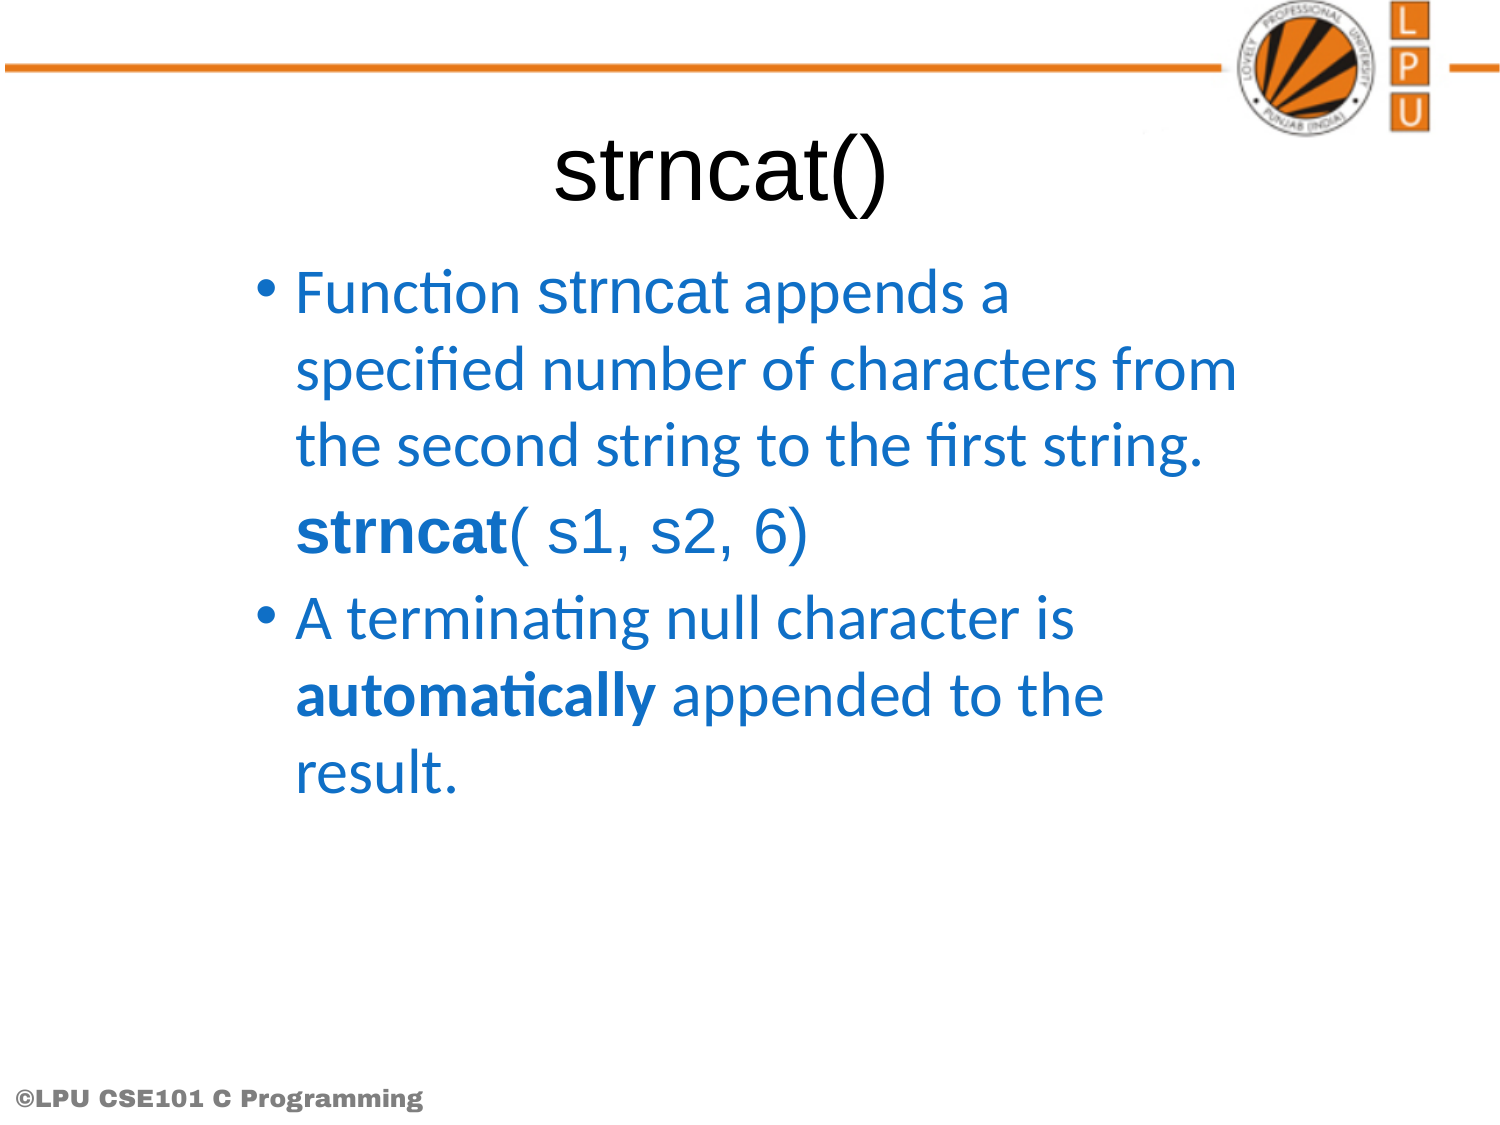

# strncat()
Function strncat appends a specified number of characters from the second string to the first string.
			strncat( s1, s2, 6)
A terminating null character is automatically appended to the result.